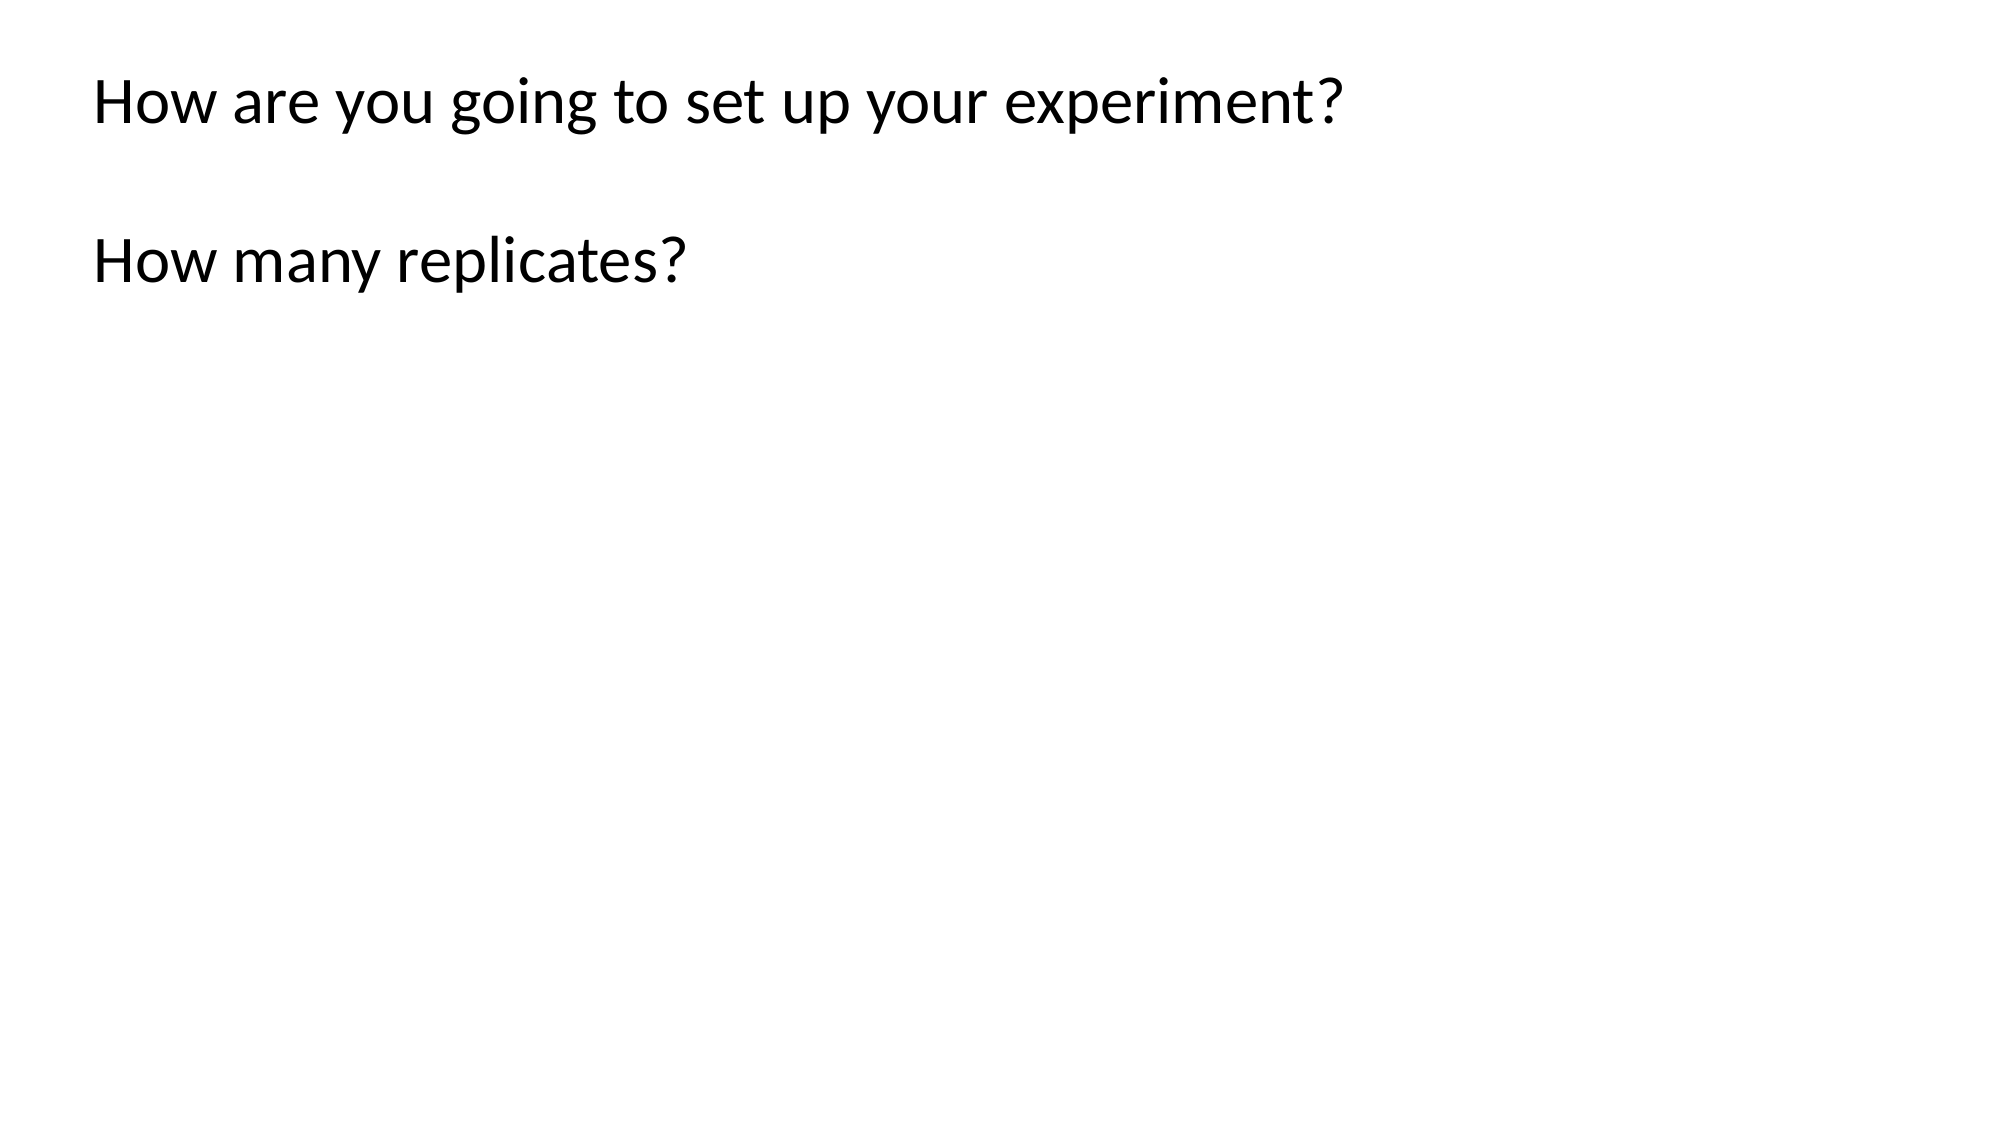

How are you going to set up your experiment?

How many replicates?